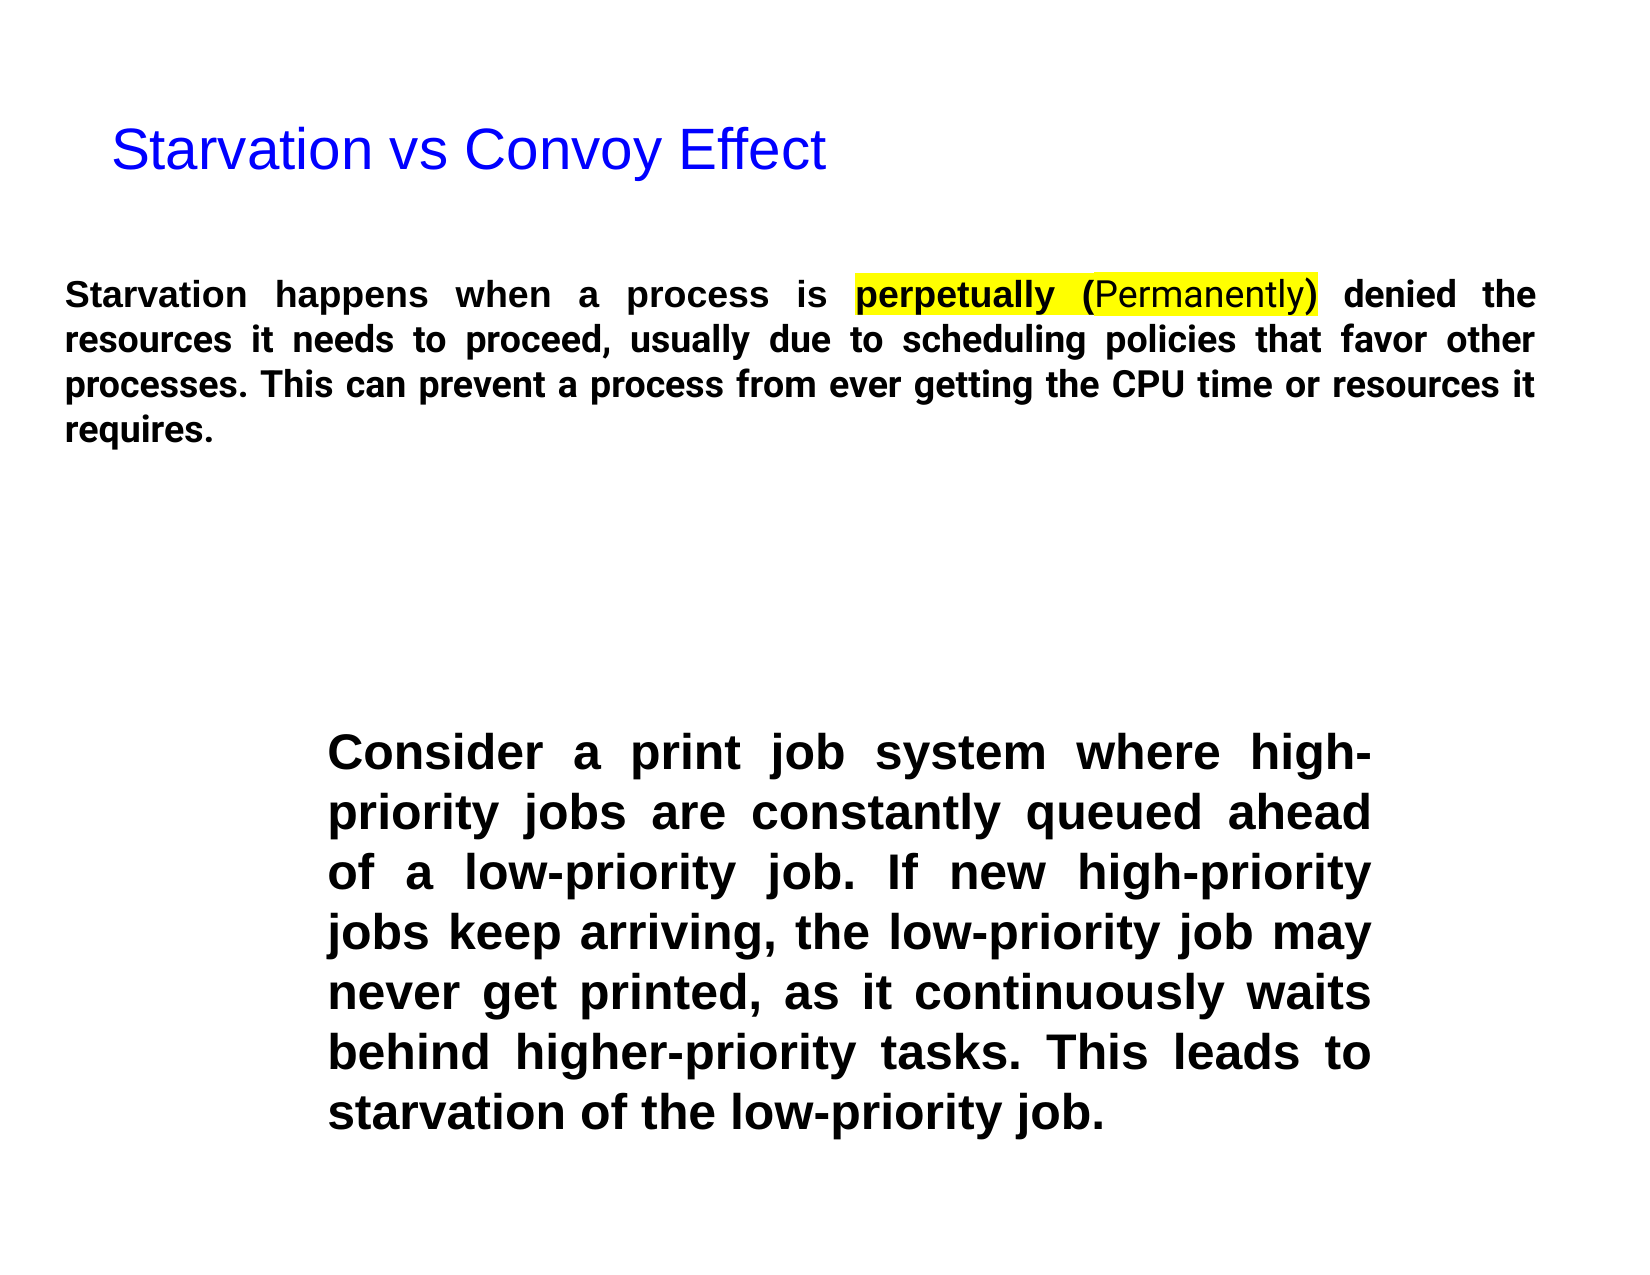

# Starvation vs Convoy Effect
Starvation happens when a process is perpetually (Permanently) denied the resources it needs to proceed, usually due to scheduling policies that favor other processes. This can prevent a process from ever getting the CPU time or resources it requires.
Consider a print job system where high-priority jobs are constantly queued ahead of a low-priority job. If new high-priority jobs keep arriving, the low-priority job may never get printed, as it continuously waits behind higher-priority tasks. This leads to starvation of the low-priority job.